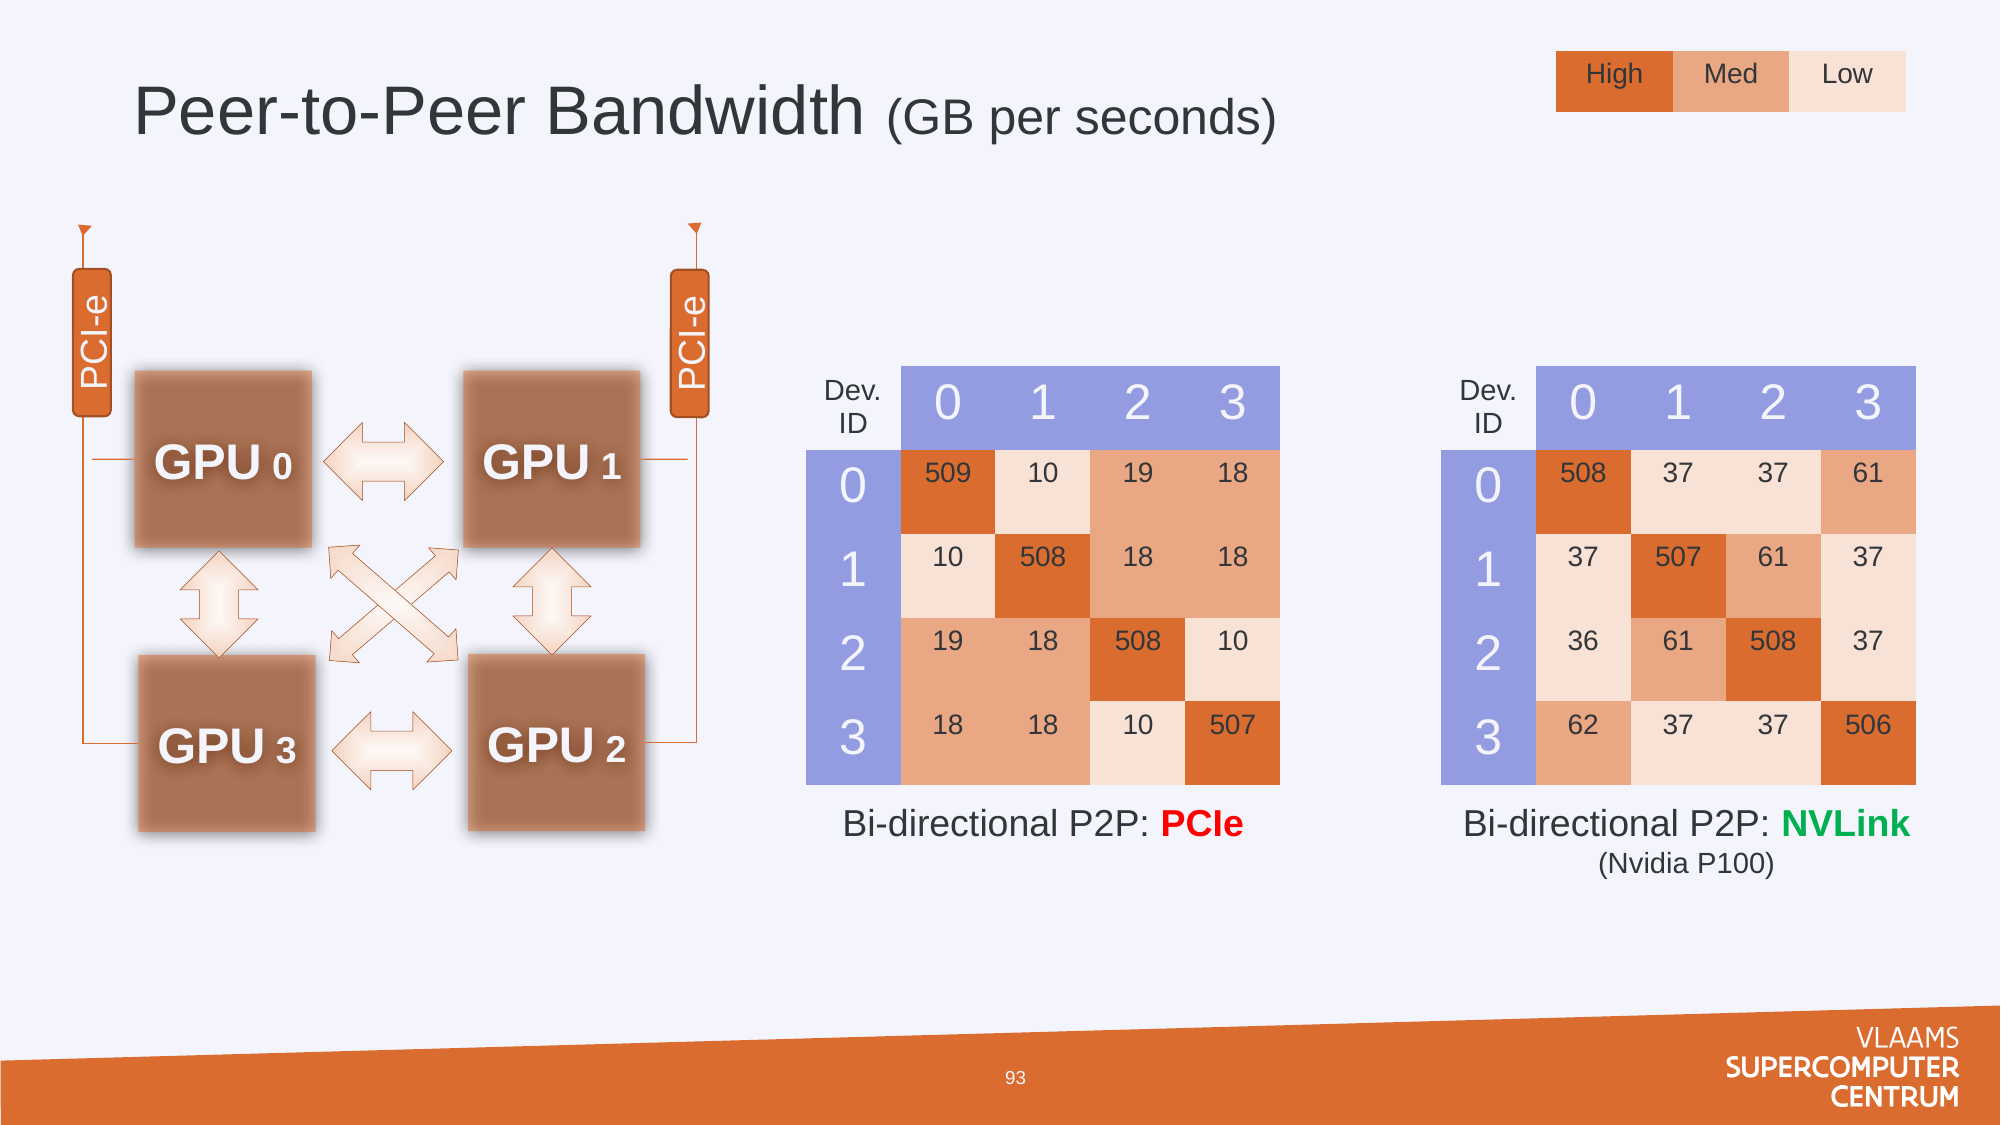

# Peer-to-Peer Bandwidth (GB per seconds)
| High | Med | Low |
| --- | --- | --- |
PCI-e
PCI-e
GPU 0
GPU 1

GPU 2
GPU 3

| Dev. ID | 0 | 1 | 2 | 3 |
| --- | --- | --- | --- | --- |
| 0 | 509 | 10 | 19 | 18 |
| 1 | 10 | 508 | 18 | 18 |
| 2 | 19 | 18 | 508 | 10 |
| 3 | 18 | 18 | 10 | 507 |
| Dev. ID | 0 | 1 | 2 | 3 |
| --- | --- | --- | --- | --- |
| 0 | 508 | 37 | 37 | 61 |
| 1 | 37 | 507 | 61 | 37 |
| 2 | 36 | 61 | 508 | 37 |
| 3 | 62 | 37 | 37 | 506 |
Bi-directional P2P: PCIe
Bi-directional P2P: NVLink
(Nvidia P100)
93